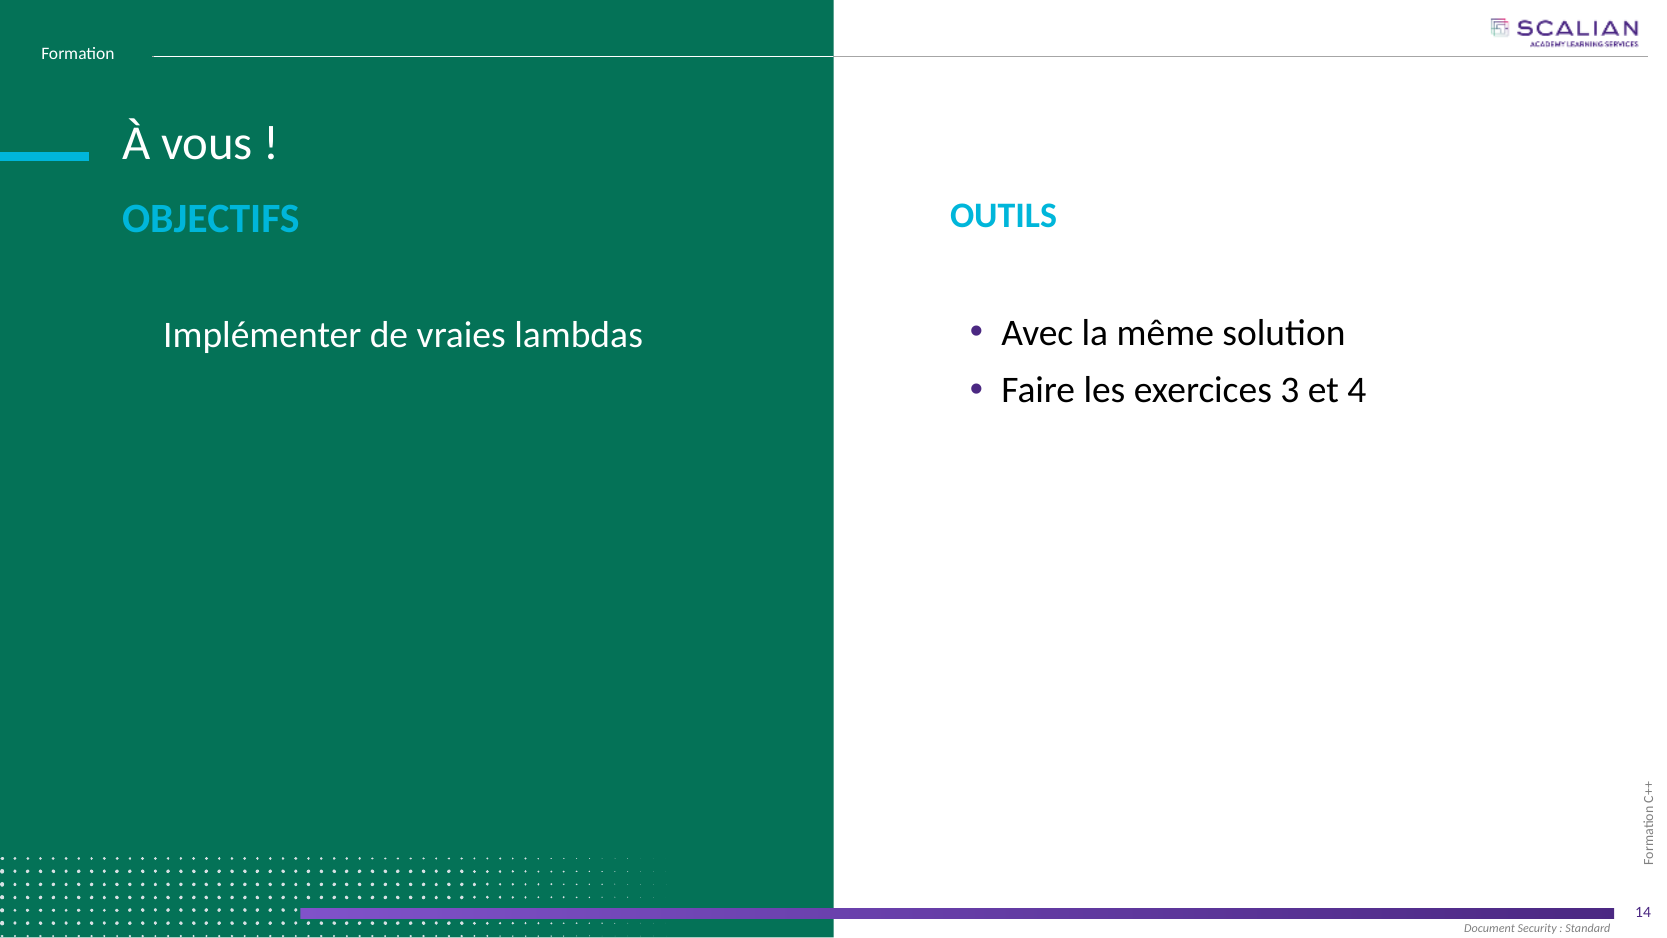

# À vous !
OBJECTIFS

OUTILS

Avec la même solution
Faire les exercices 3 et 4

Implémenter de vraies lambdas